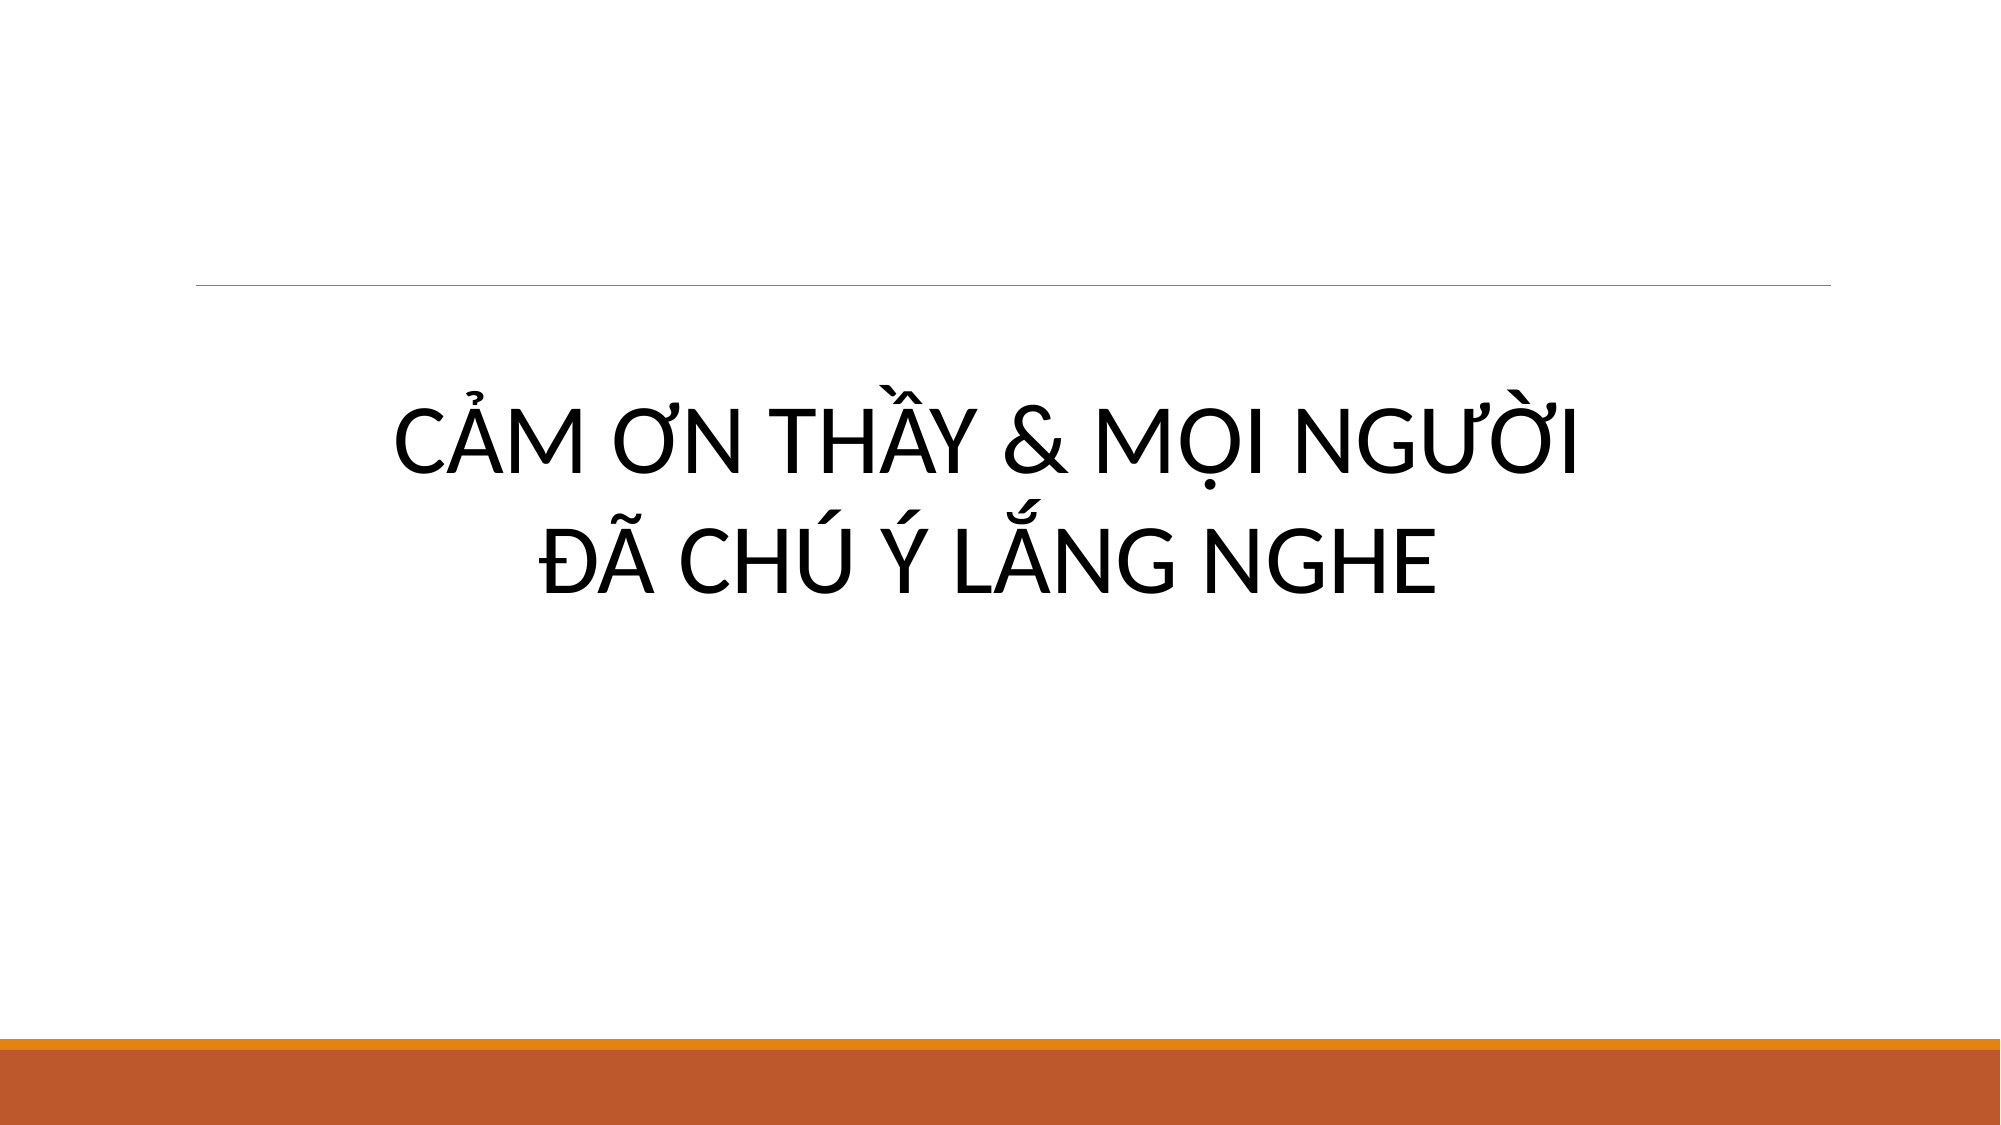

CẢM ƠN THẦY & MỌI NGƯỜI
ĐÃ CHÚ Ý LẮNG NGHE